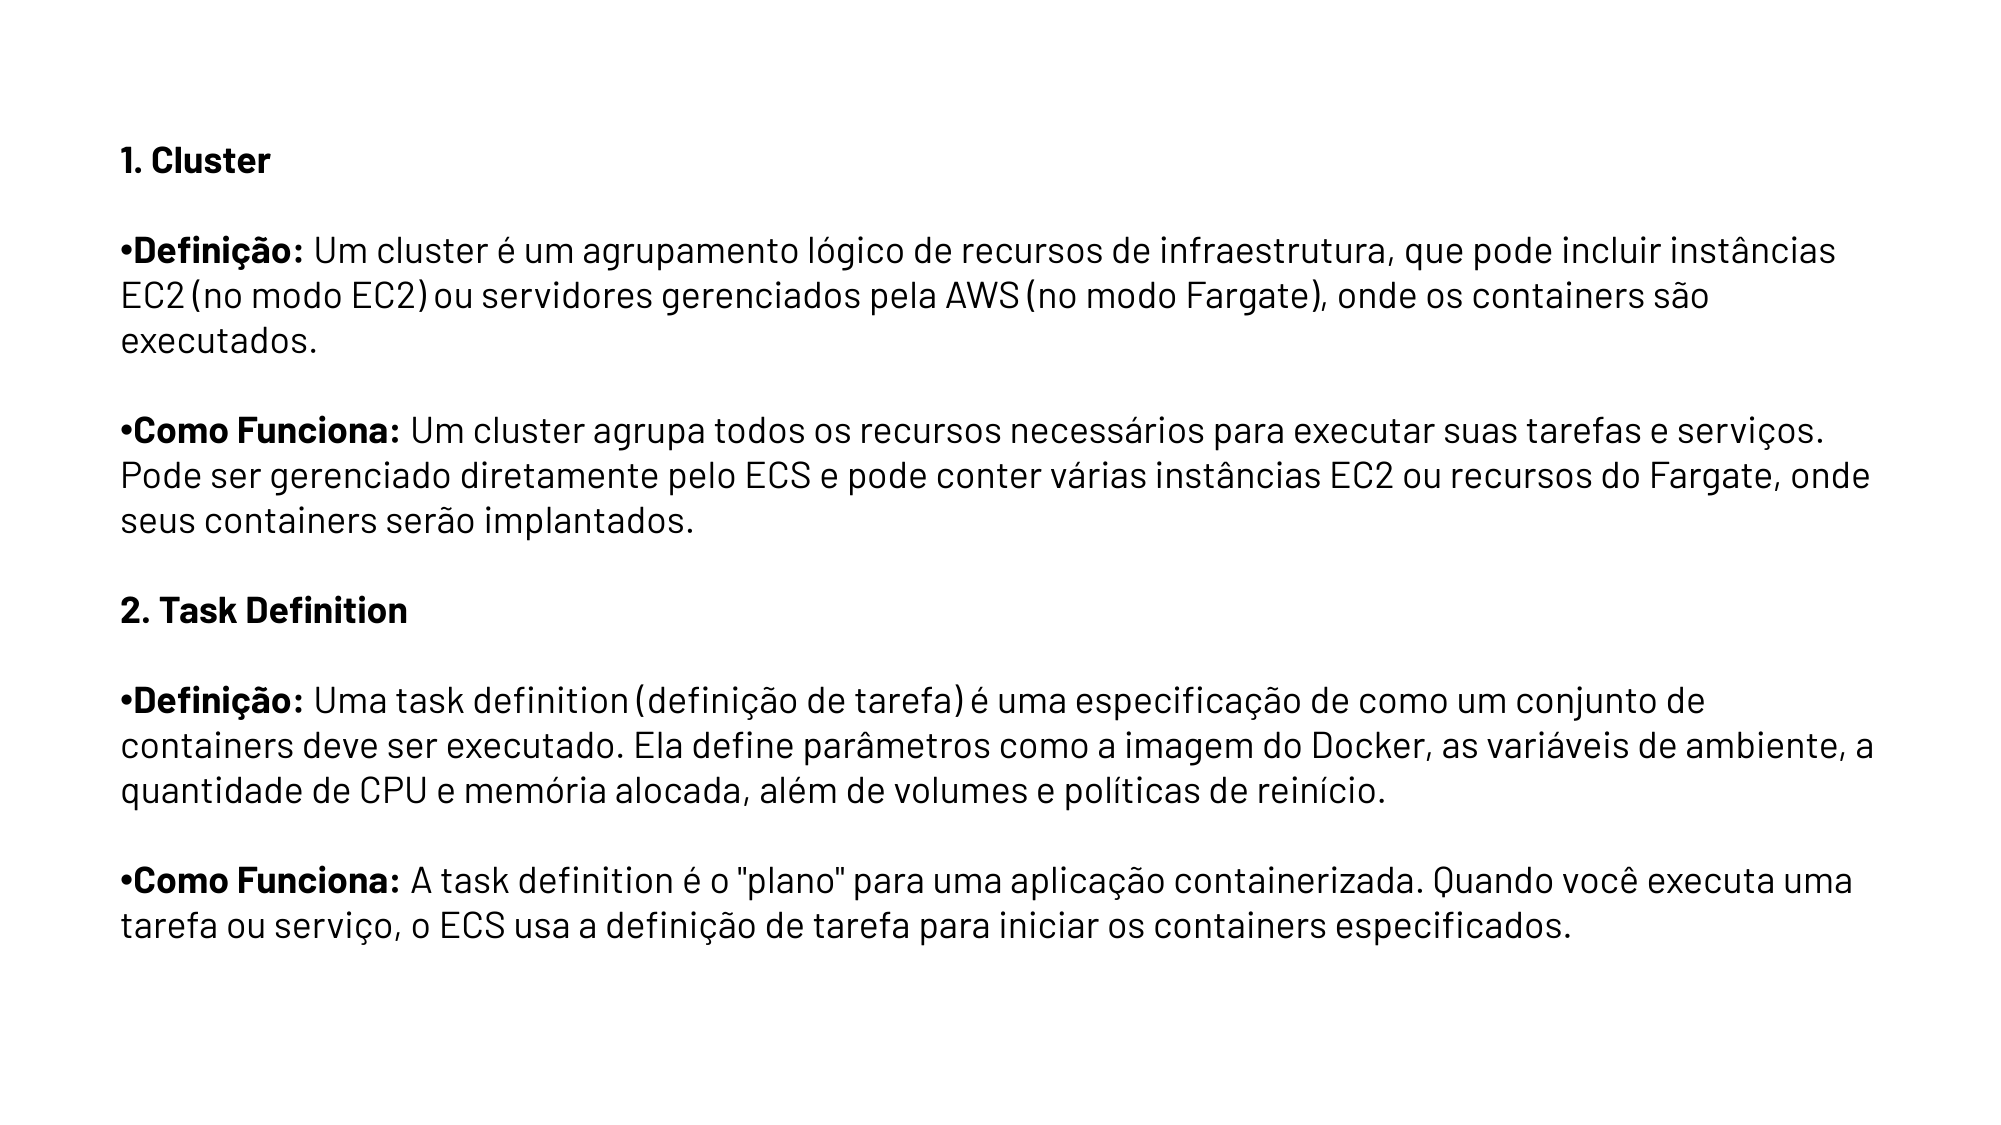

1. Cluster

Definição: Um cluster é um agrupamento lógico de recursos de infraestrutura, que pode incluir instâncias EC2 (no modo EC2) ou servidores gerenciados pela AWS (no modo Fargate), onde os containers são executados.

Como Funciona: Um cluster agrupa todos os recursos necessários para executar suas tarefas e serviços. Pode ser gerenciado diretamente pelo ECS e pode conter várias instâncias EC2 ou recursos do Fargate, onde seus containers serão implantados.

2. Task Definition

Definição: Uma task definition (definição de tarefa) é uma especificação de como um conjunto de containers deve ser executado. Ela define parâmetros como a imagem do Docker, as variáveis de ambiente, a quantidade de CPU e memória alocada, além de volumes e políticas de reinício.

Como Funciona: A task definition é o "plano" para uma aplicação containerizada. Quando você executa uma tarefa ou serviço, o ECS usa a definição de tarefa para iniciar os containers especificados.